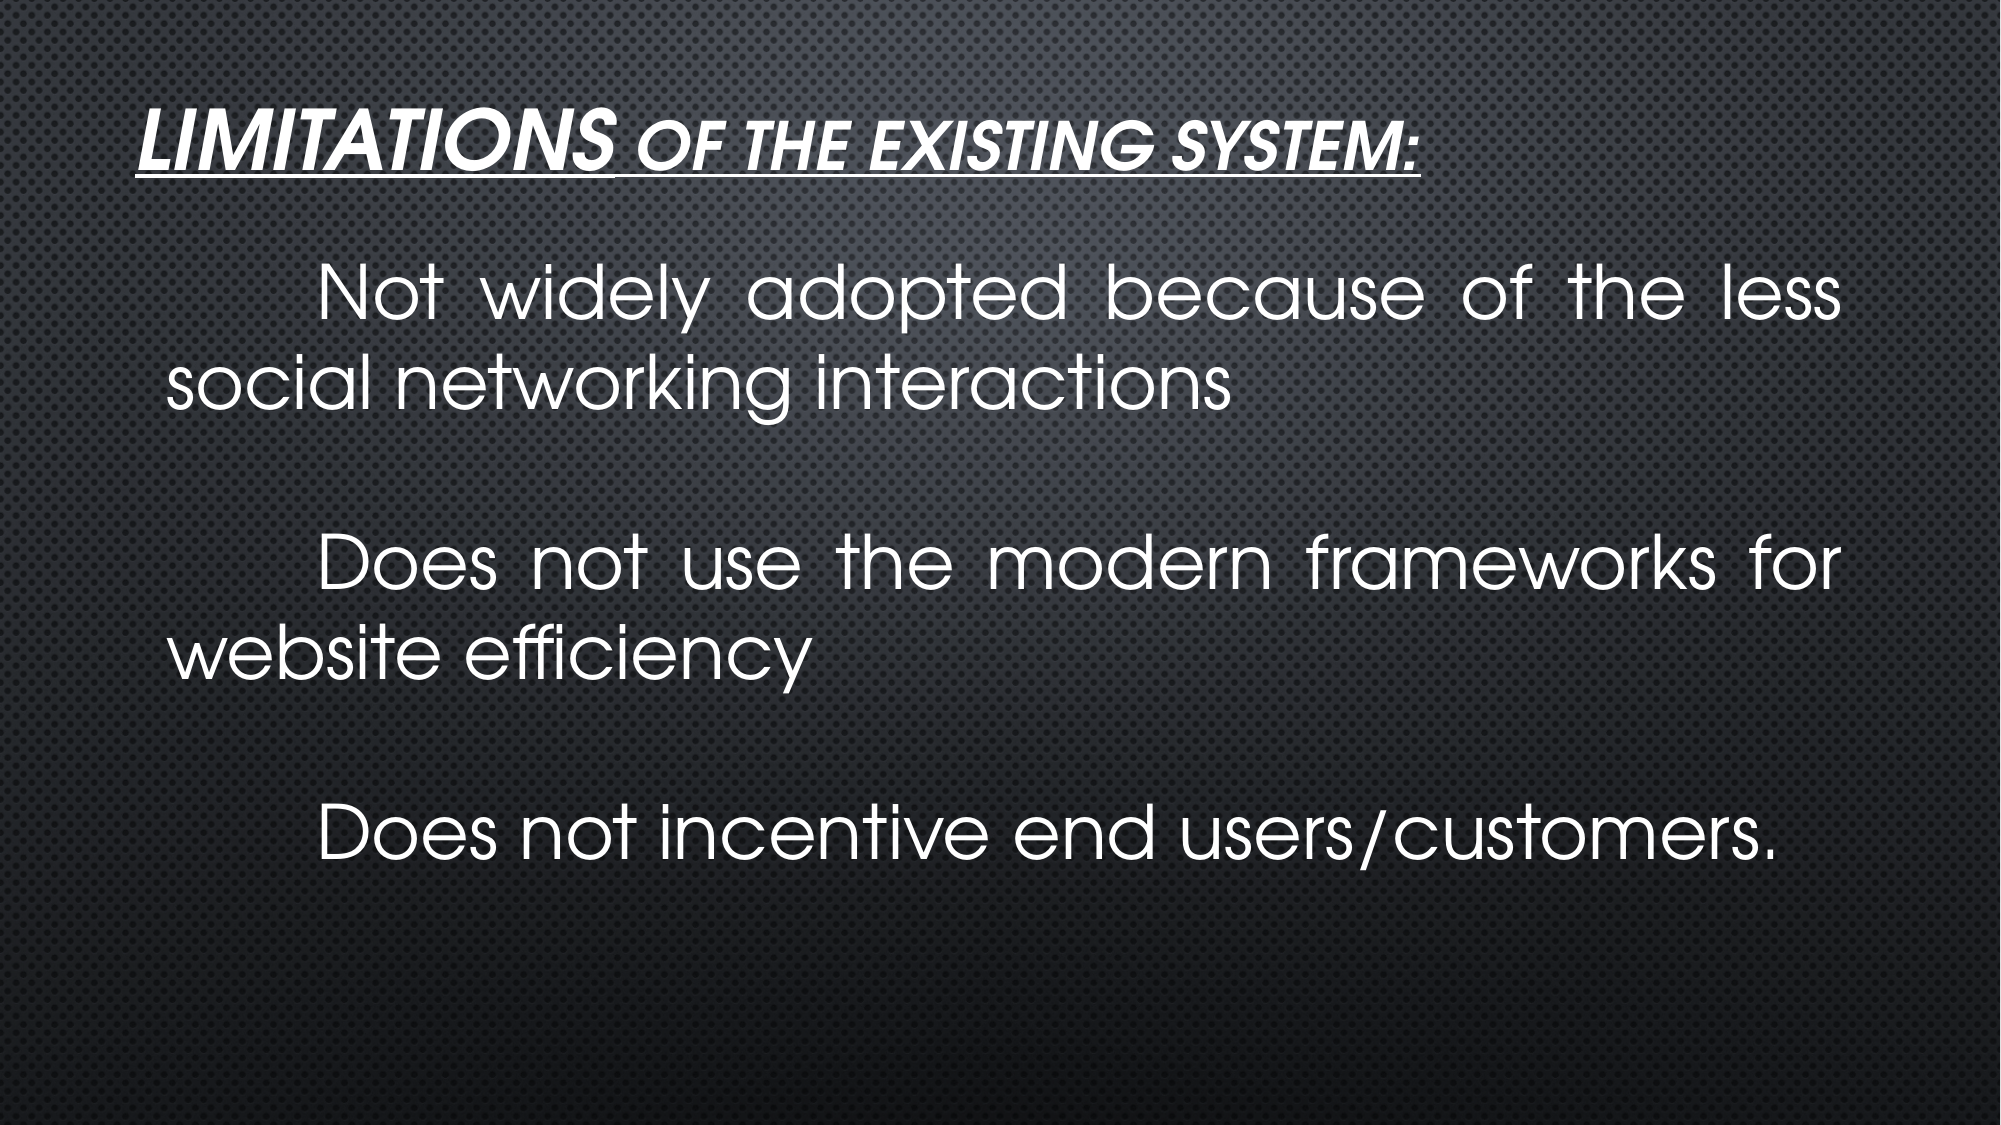

# LIMITATIONS OF THE EXISTING SYSTEM:
	Not widely adopted because of the less social networking interactions

	Does not use the modern frameworks for website efficiency

	Does not incentive end users/customers.